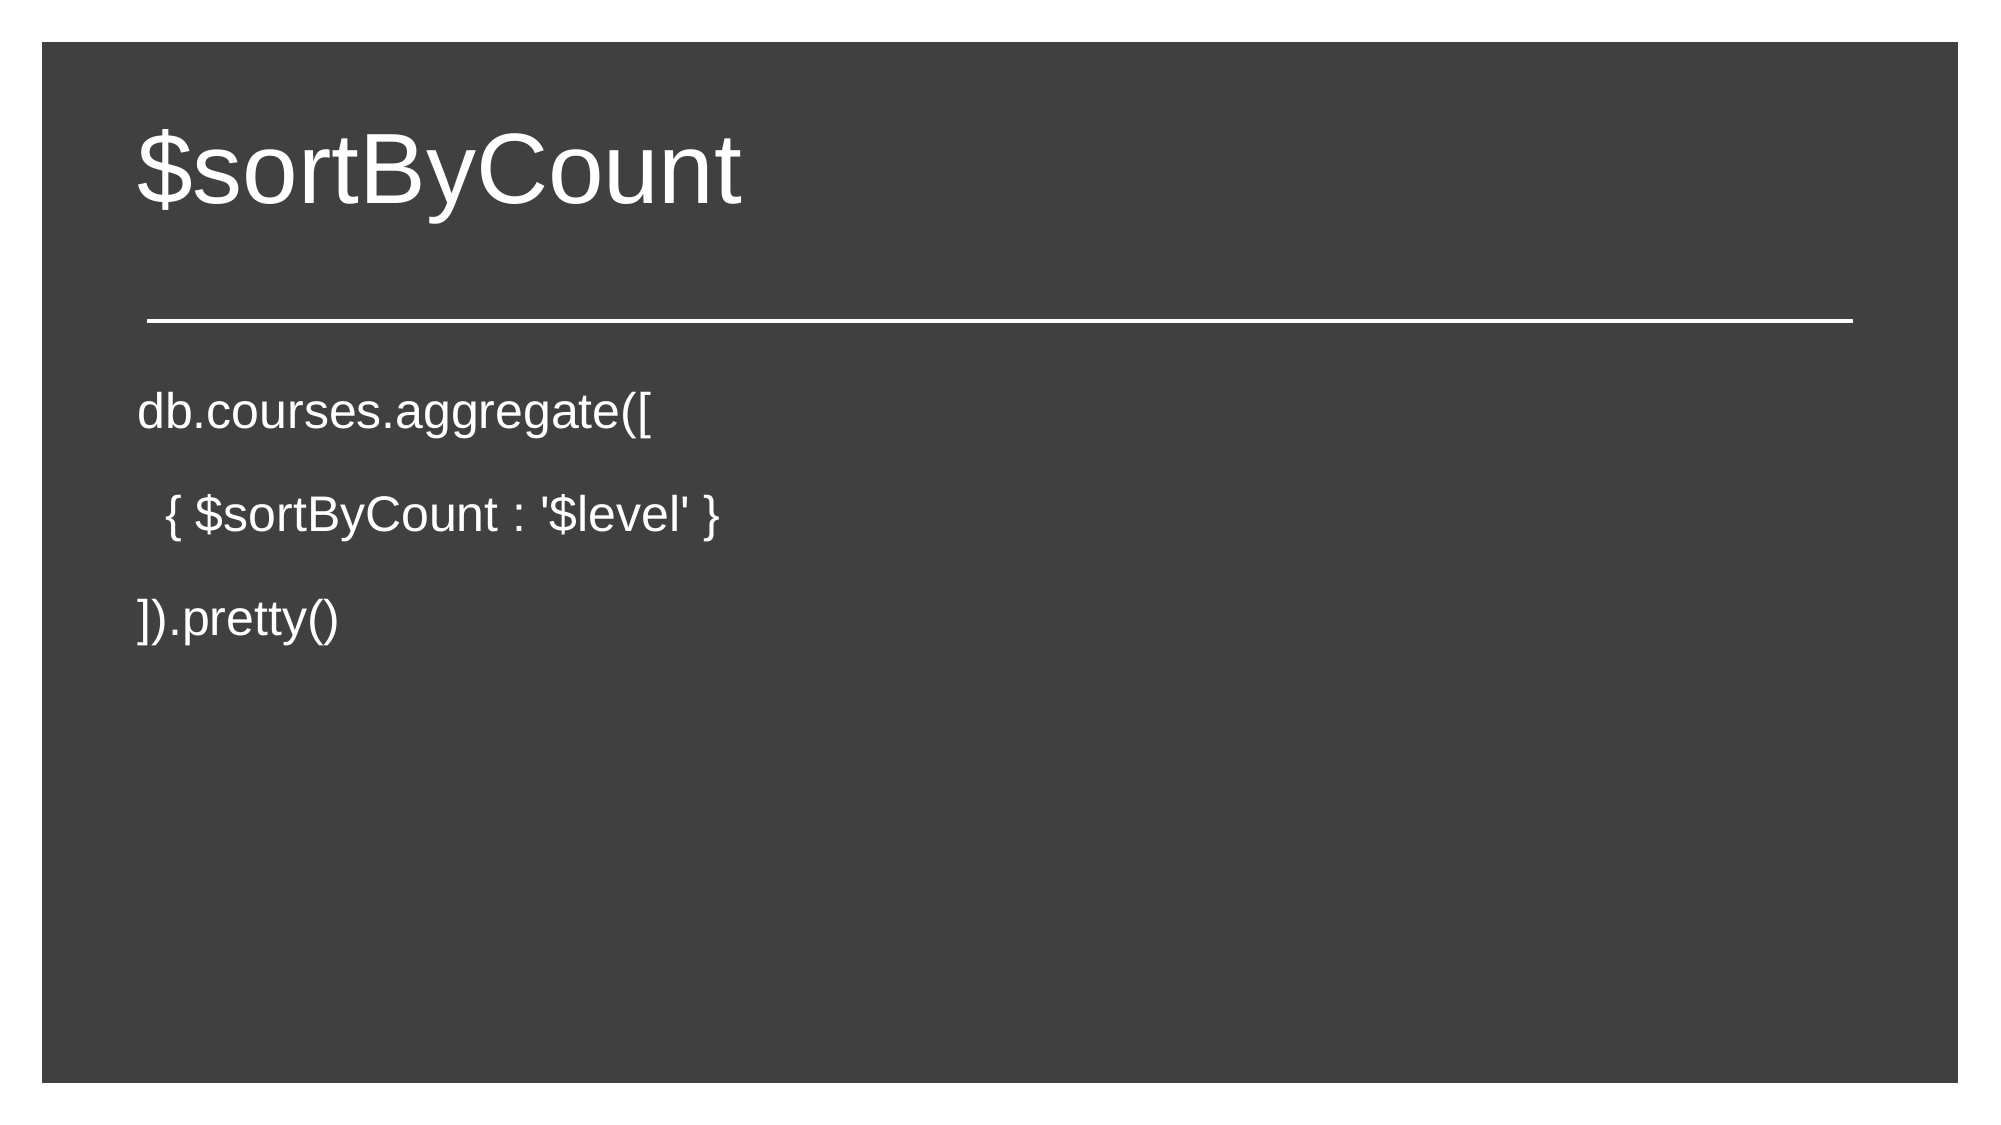

# $sortByCount
db.courses.aggregate([
  { $sortByCount : '$level' }
]).pretty()